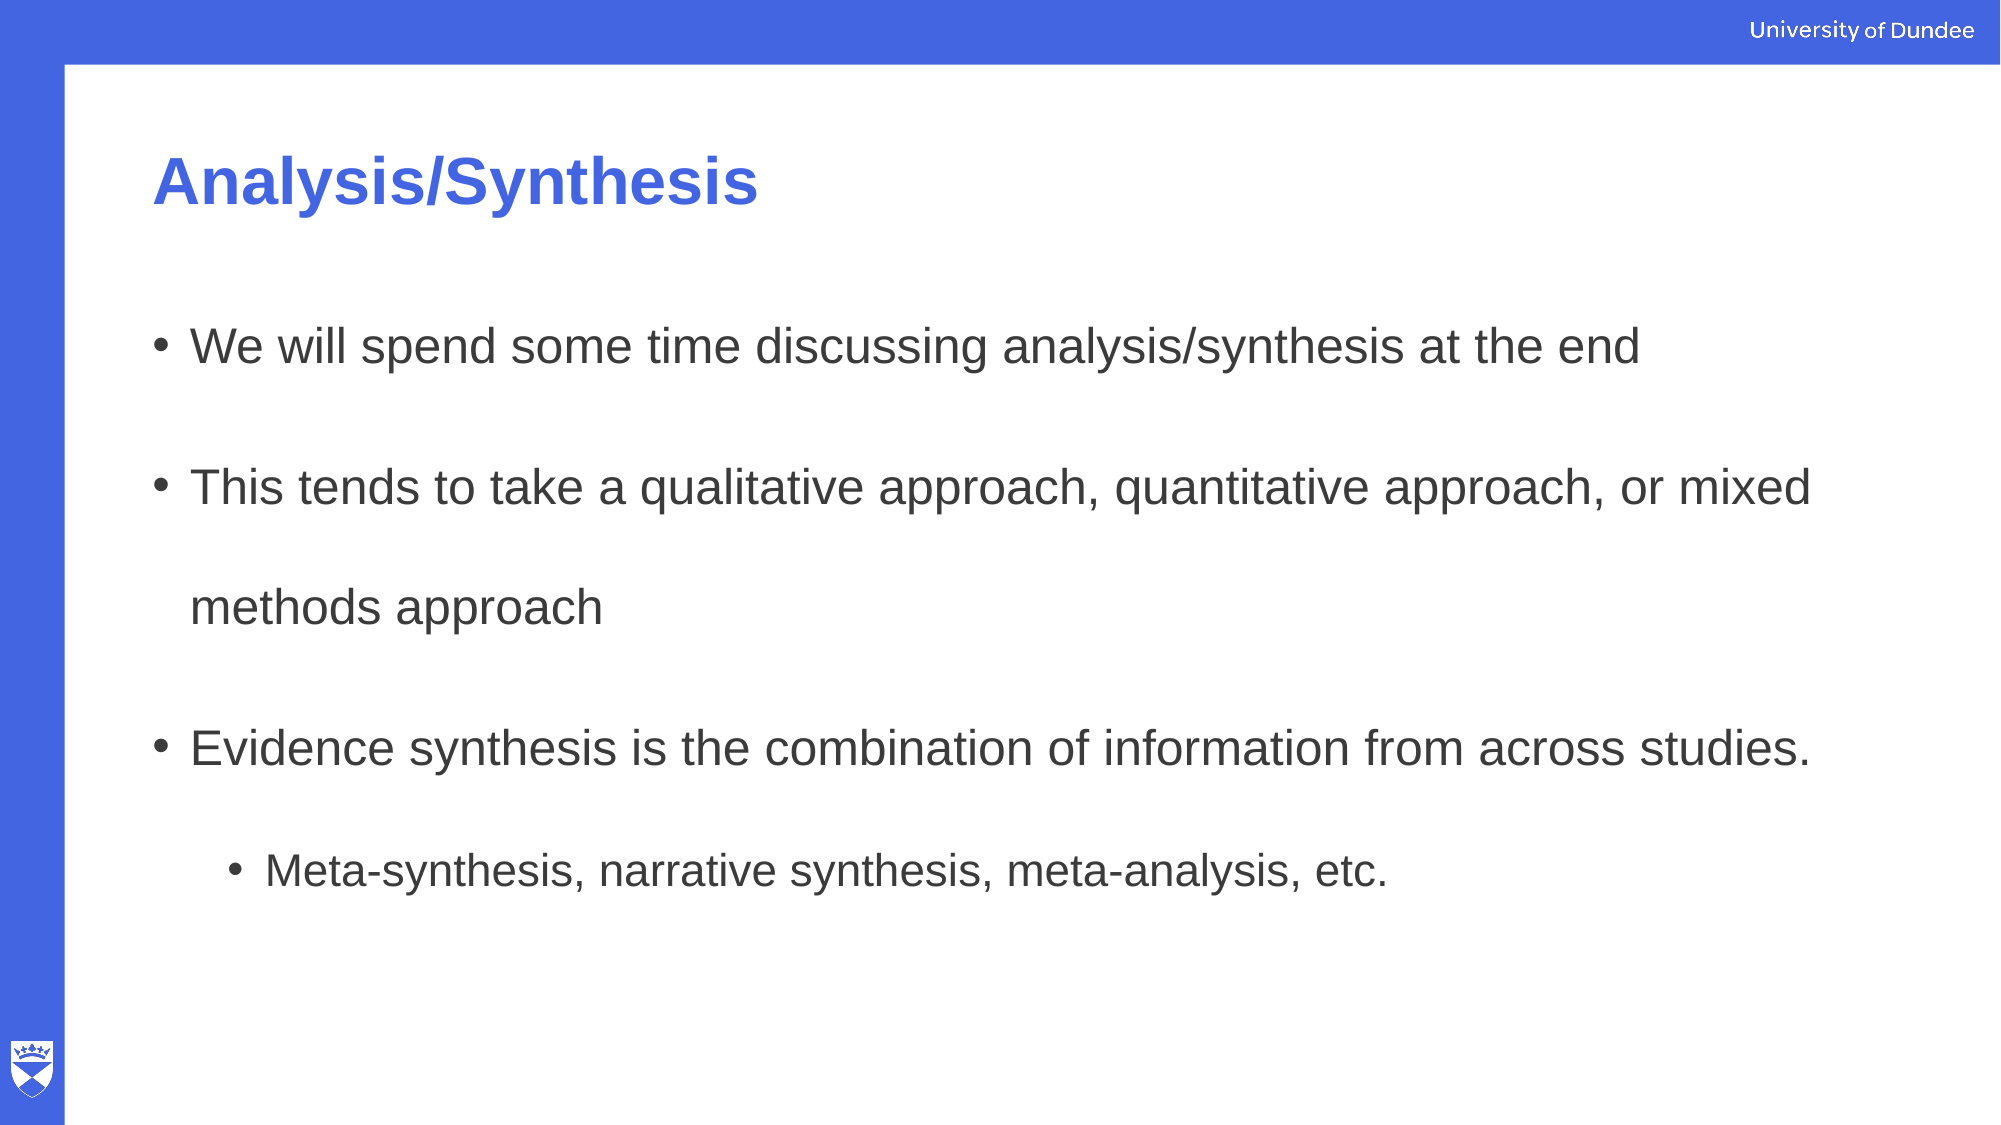

# Analysis/Synthesis
We will spend some time discussing analysis/synthesis at the end
This tends to take a qualitative approach, quantitative approach, or mixed methods approach
Evidence synthesis is the combination of information from across studies.
Meta-synthesis, narrative synthesis, meta-analysis, etc.